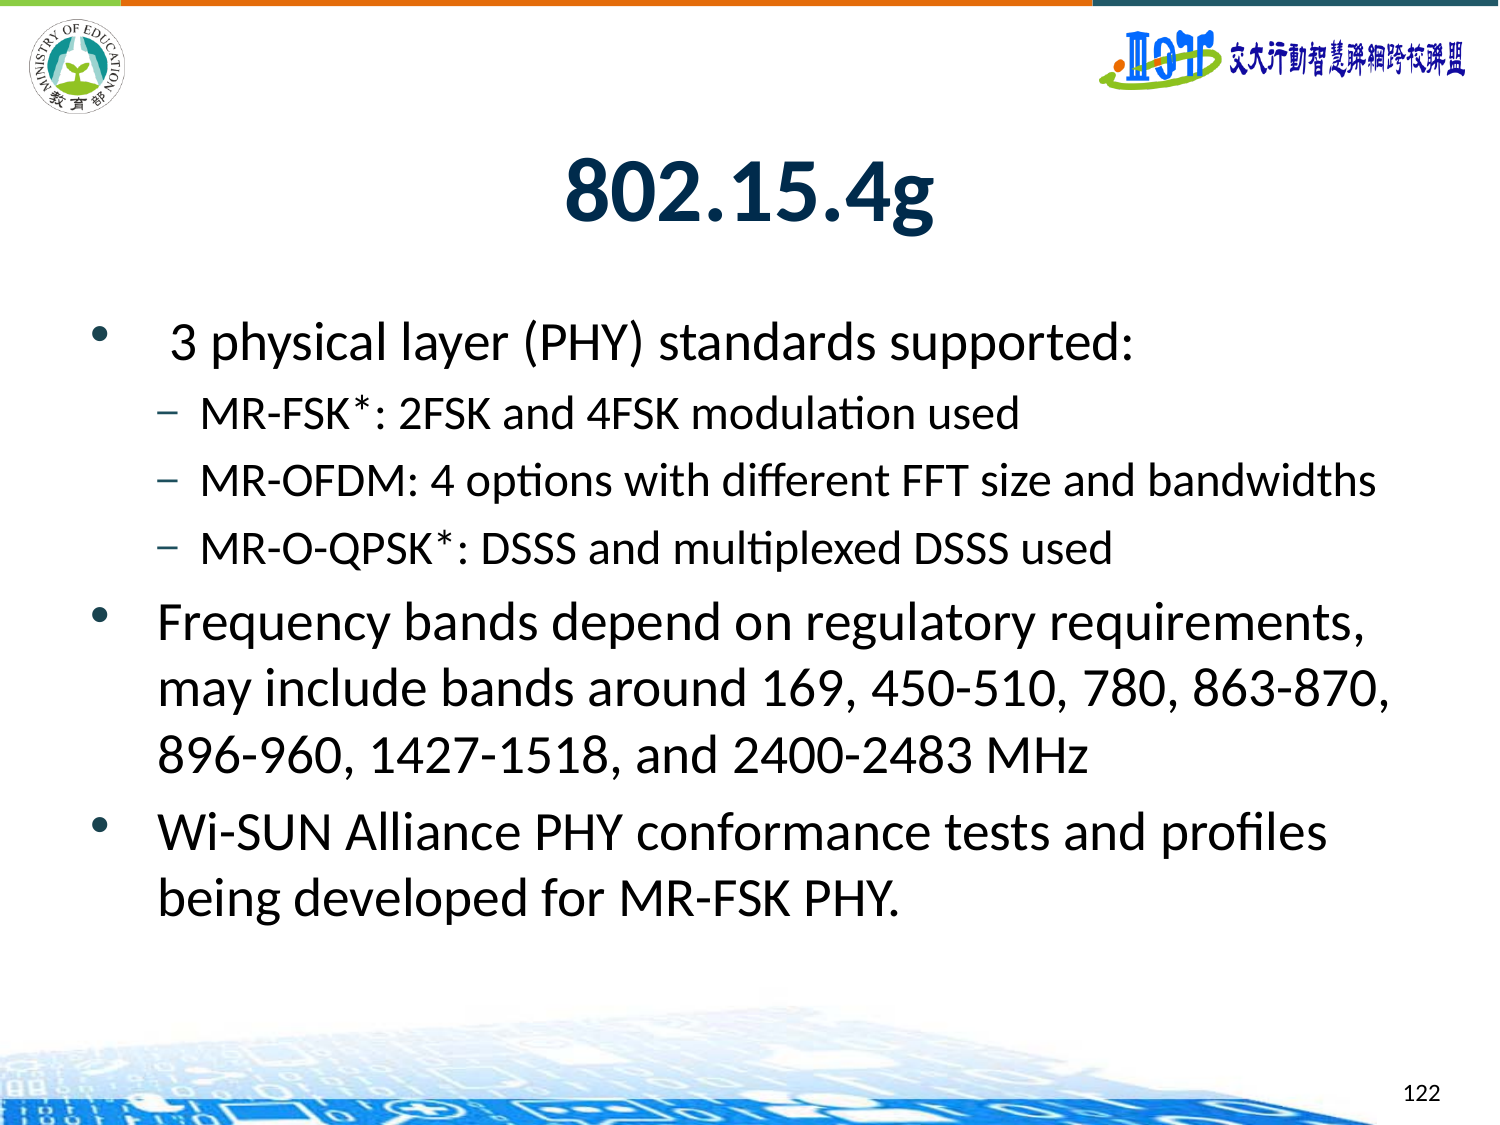

# 802.15.4g
 3 physical layer (PHY) standards supported:
MR-FSK*: 2FSK and 4FSK modulation used
MR-OFDM: 4 options with different FFT size and bandwidths
MR-O-QPSK*: DSSS and multiplexed DSSS used
Frequency bands depend on regulatory requirements, may include bands around 169, 450-510, 780, 863-870, 896-960, 1427-1518, and 2400-2483 MHz
Wi-SUN Alliance PHY conformance tests and profiles being developed for MR-FSK PHY.
122